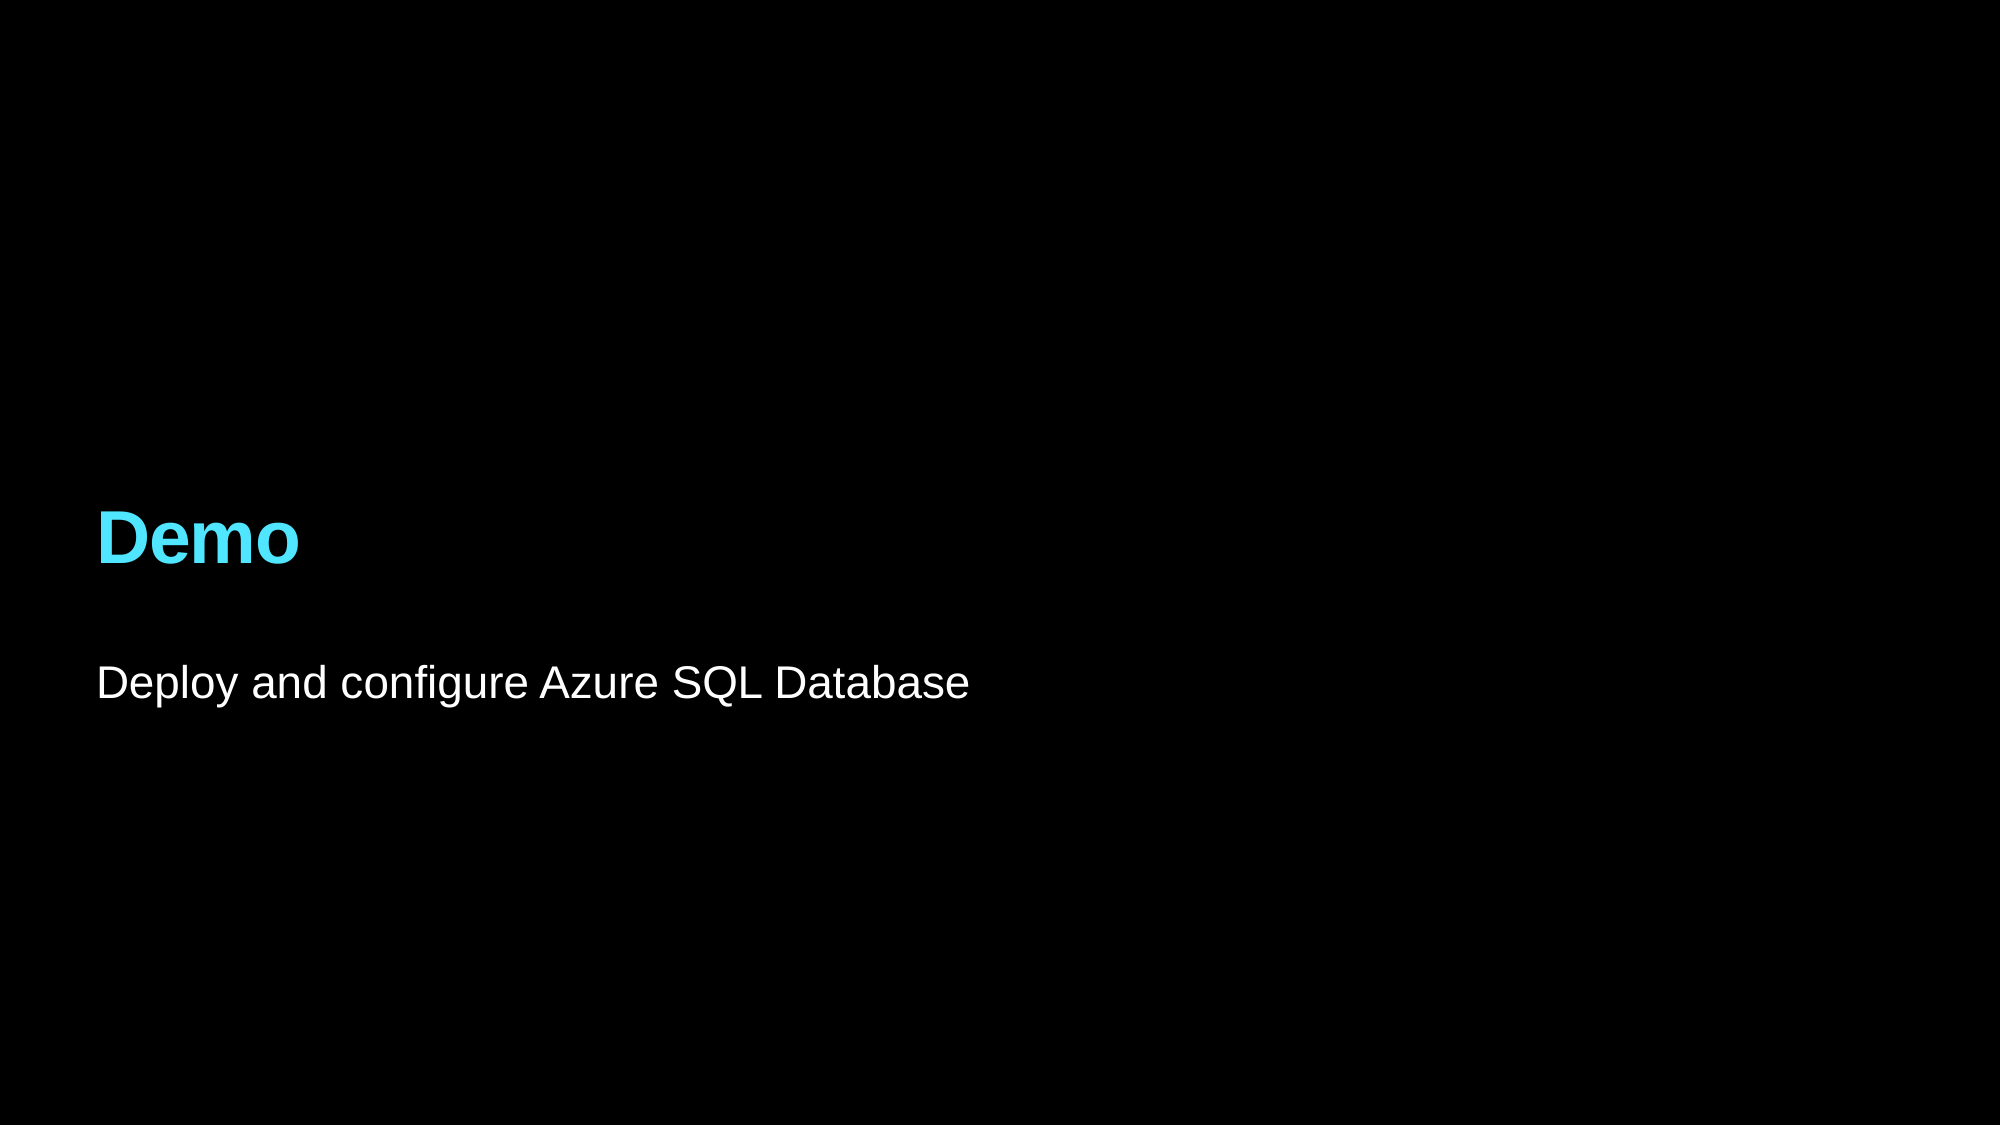

# Demo
Deploy and configure Azure SQL Database